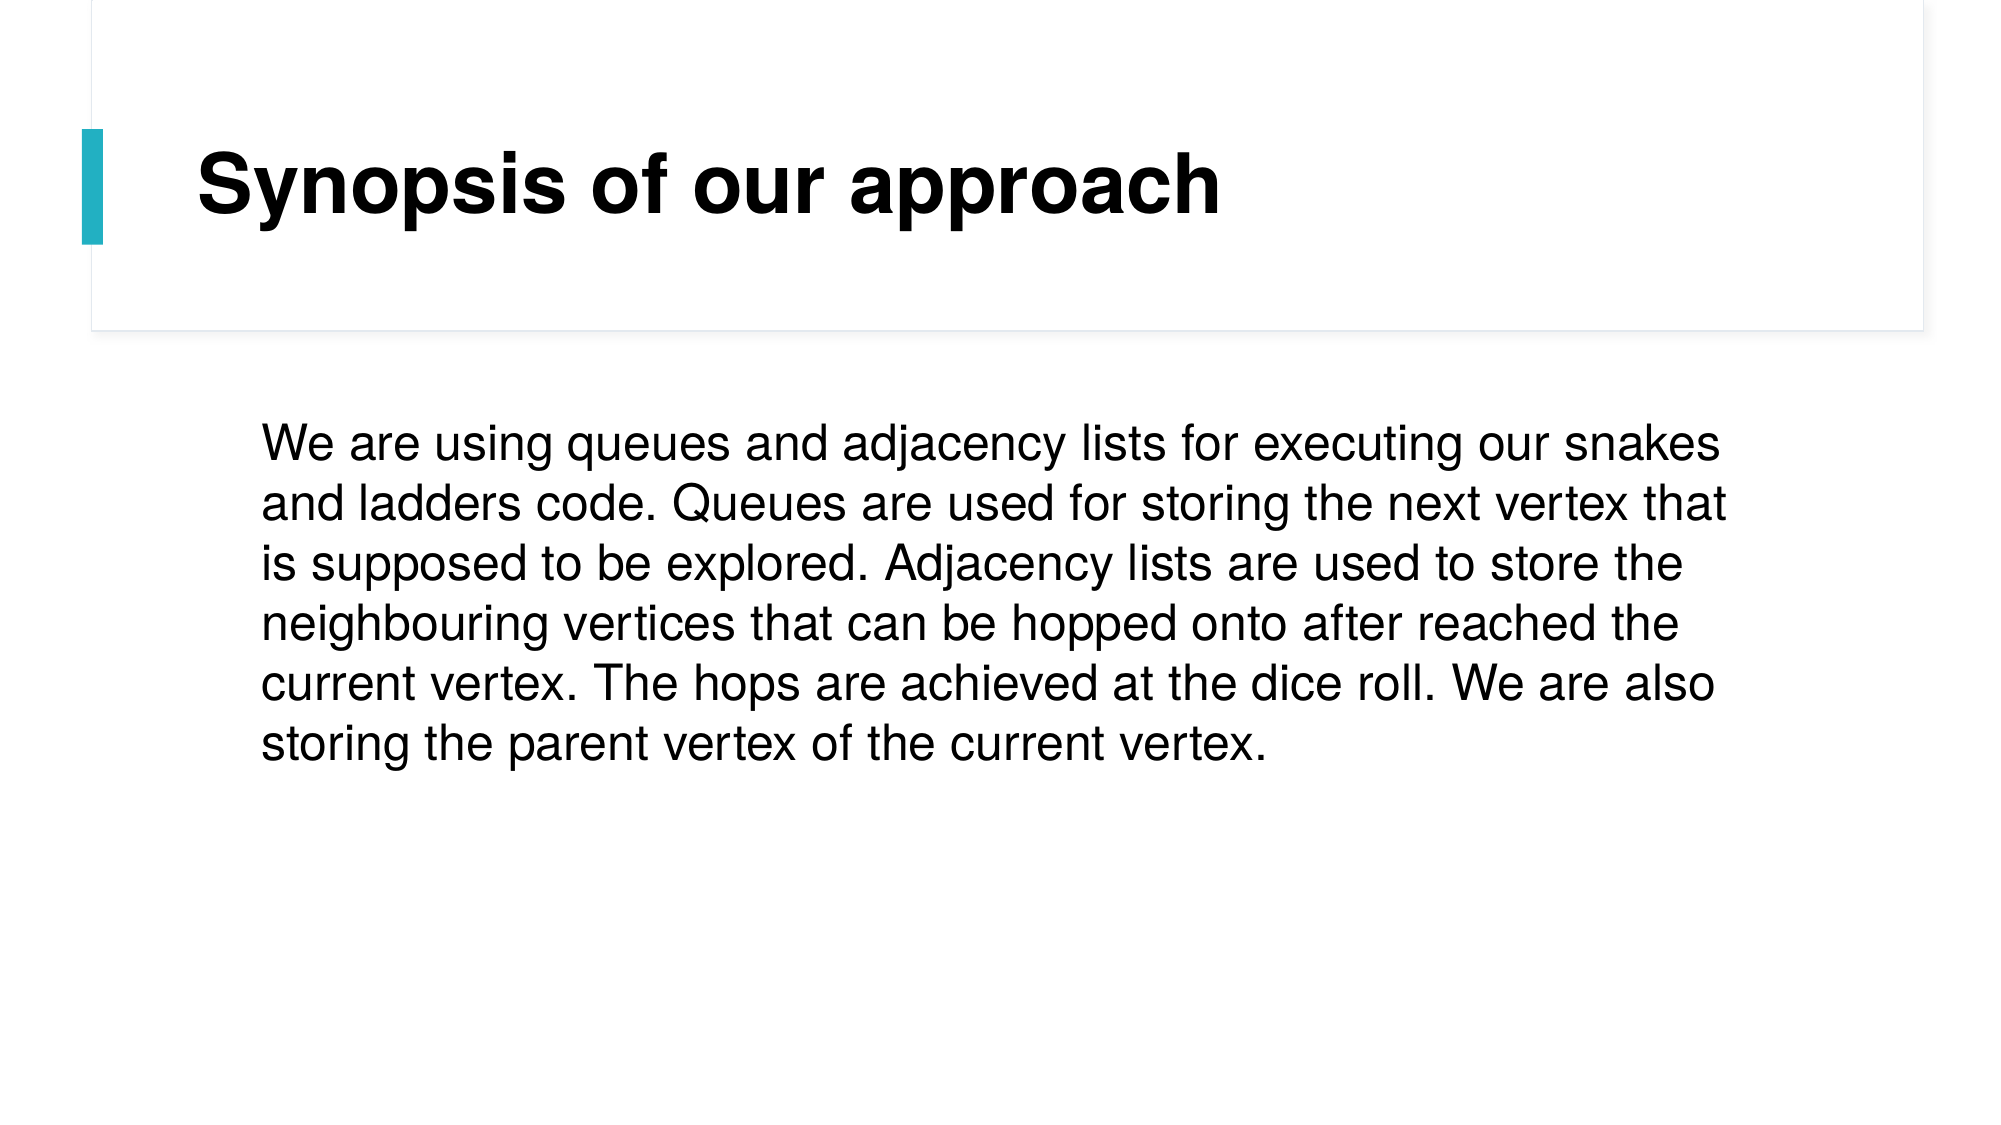

# Synopsis of our approach
We are using queues and adjacency lists for executing our snakes and ladders code. Queues are used for storing the next vertex that is supposed to be explored. Adjacency lists are used to store the neighbouring vertices that can be hopped onto after reached the current vertex. The hops are achieved at the dice roll. We are also storing the parent vertex of the current vertex.